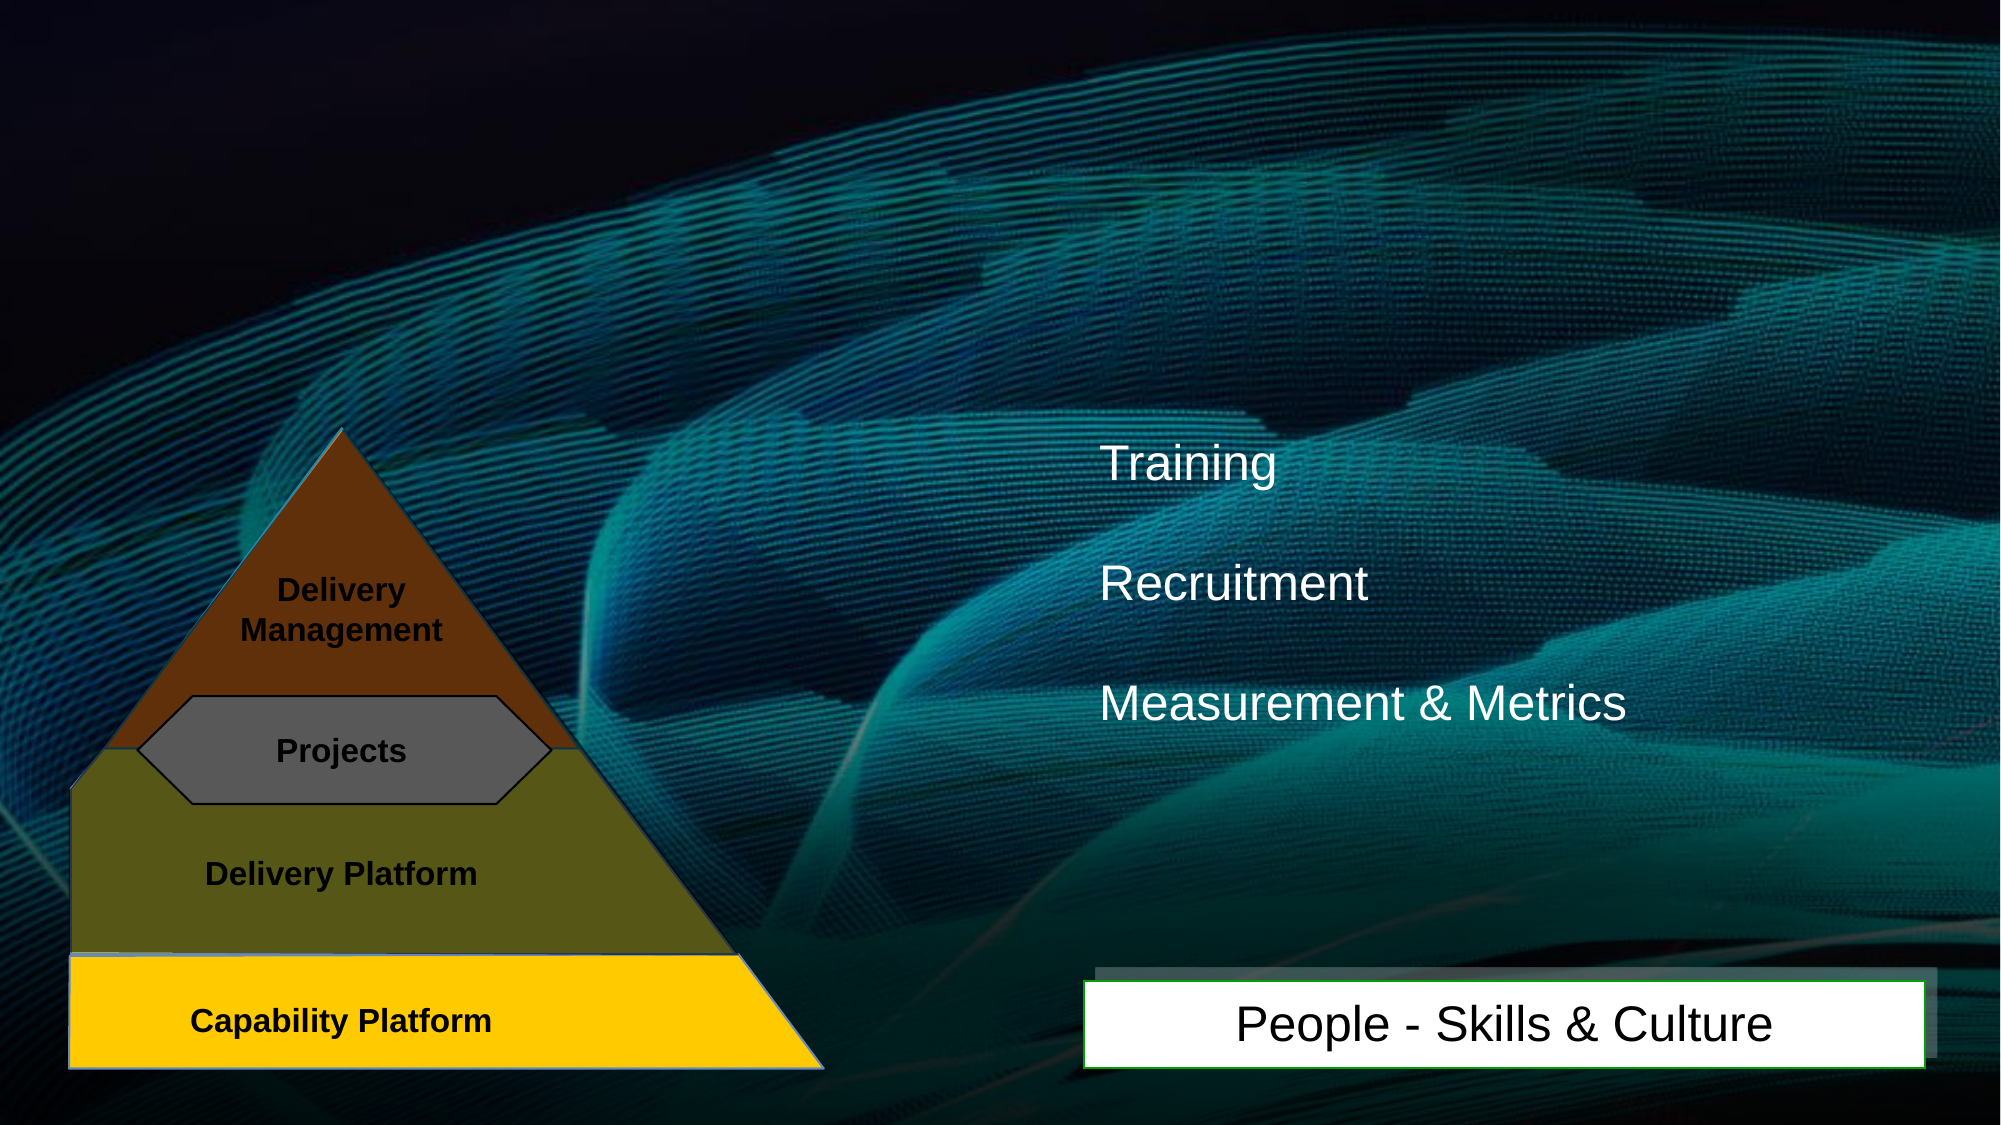

#
Training

Recruitment

Measurement & Metrics

Delivery
Management

Projects

Delivery Platform

People - Skills & Culture
Capability Platform